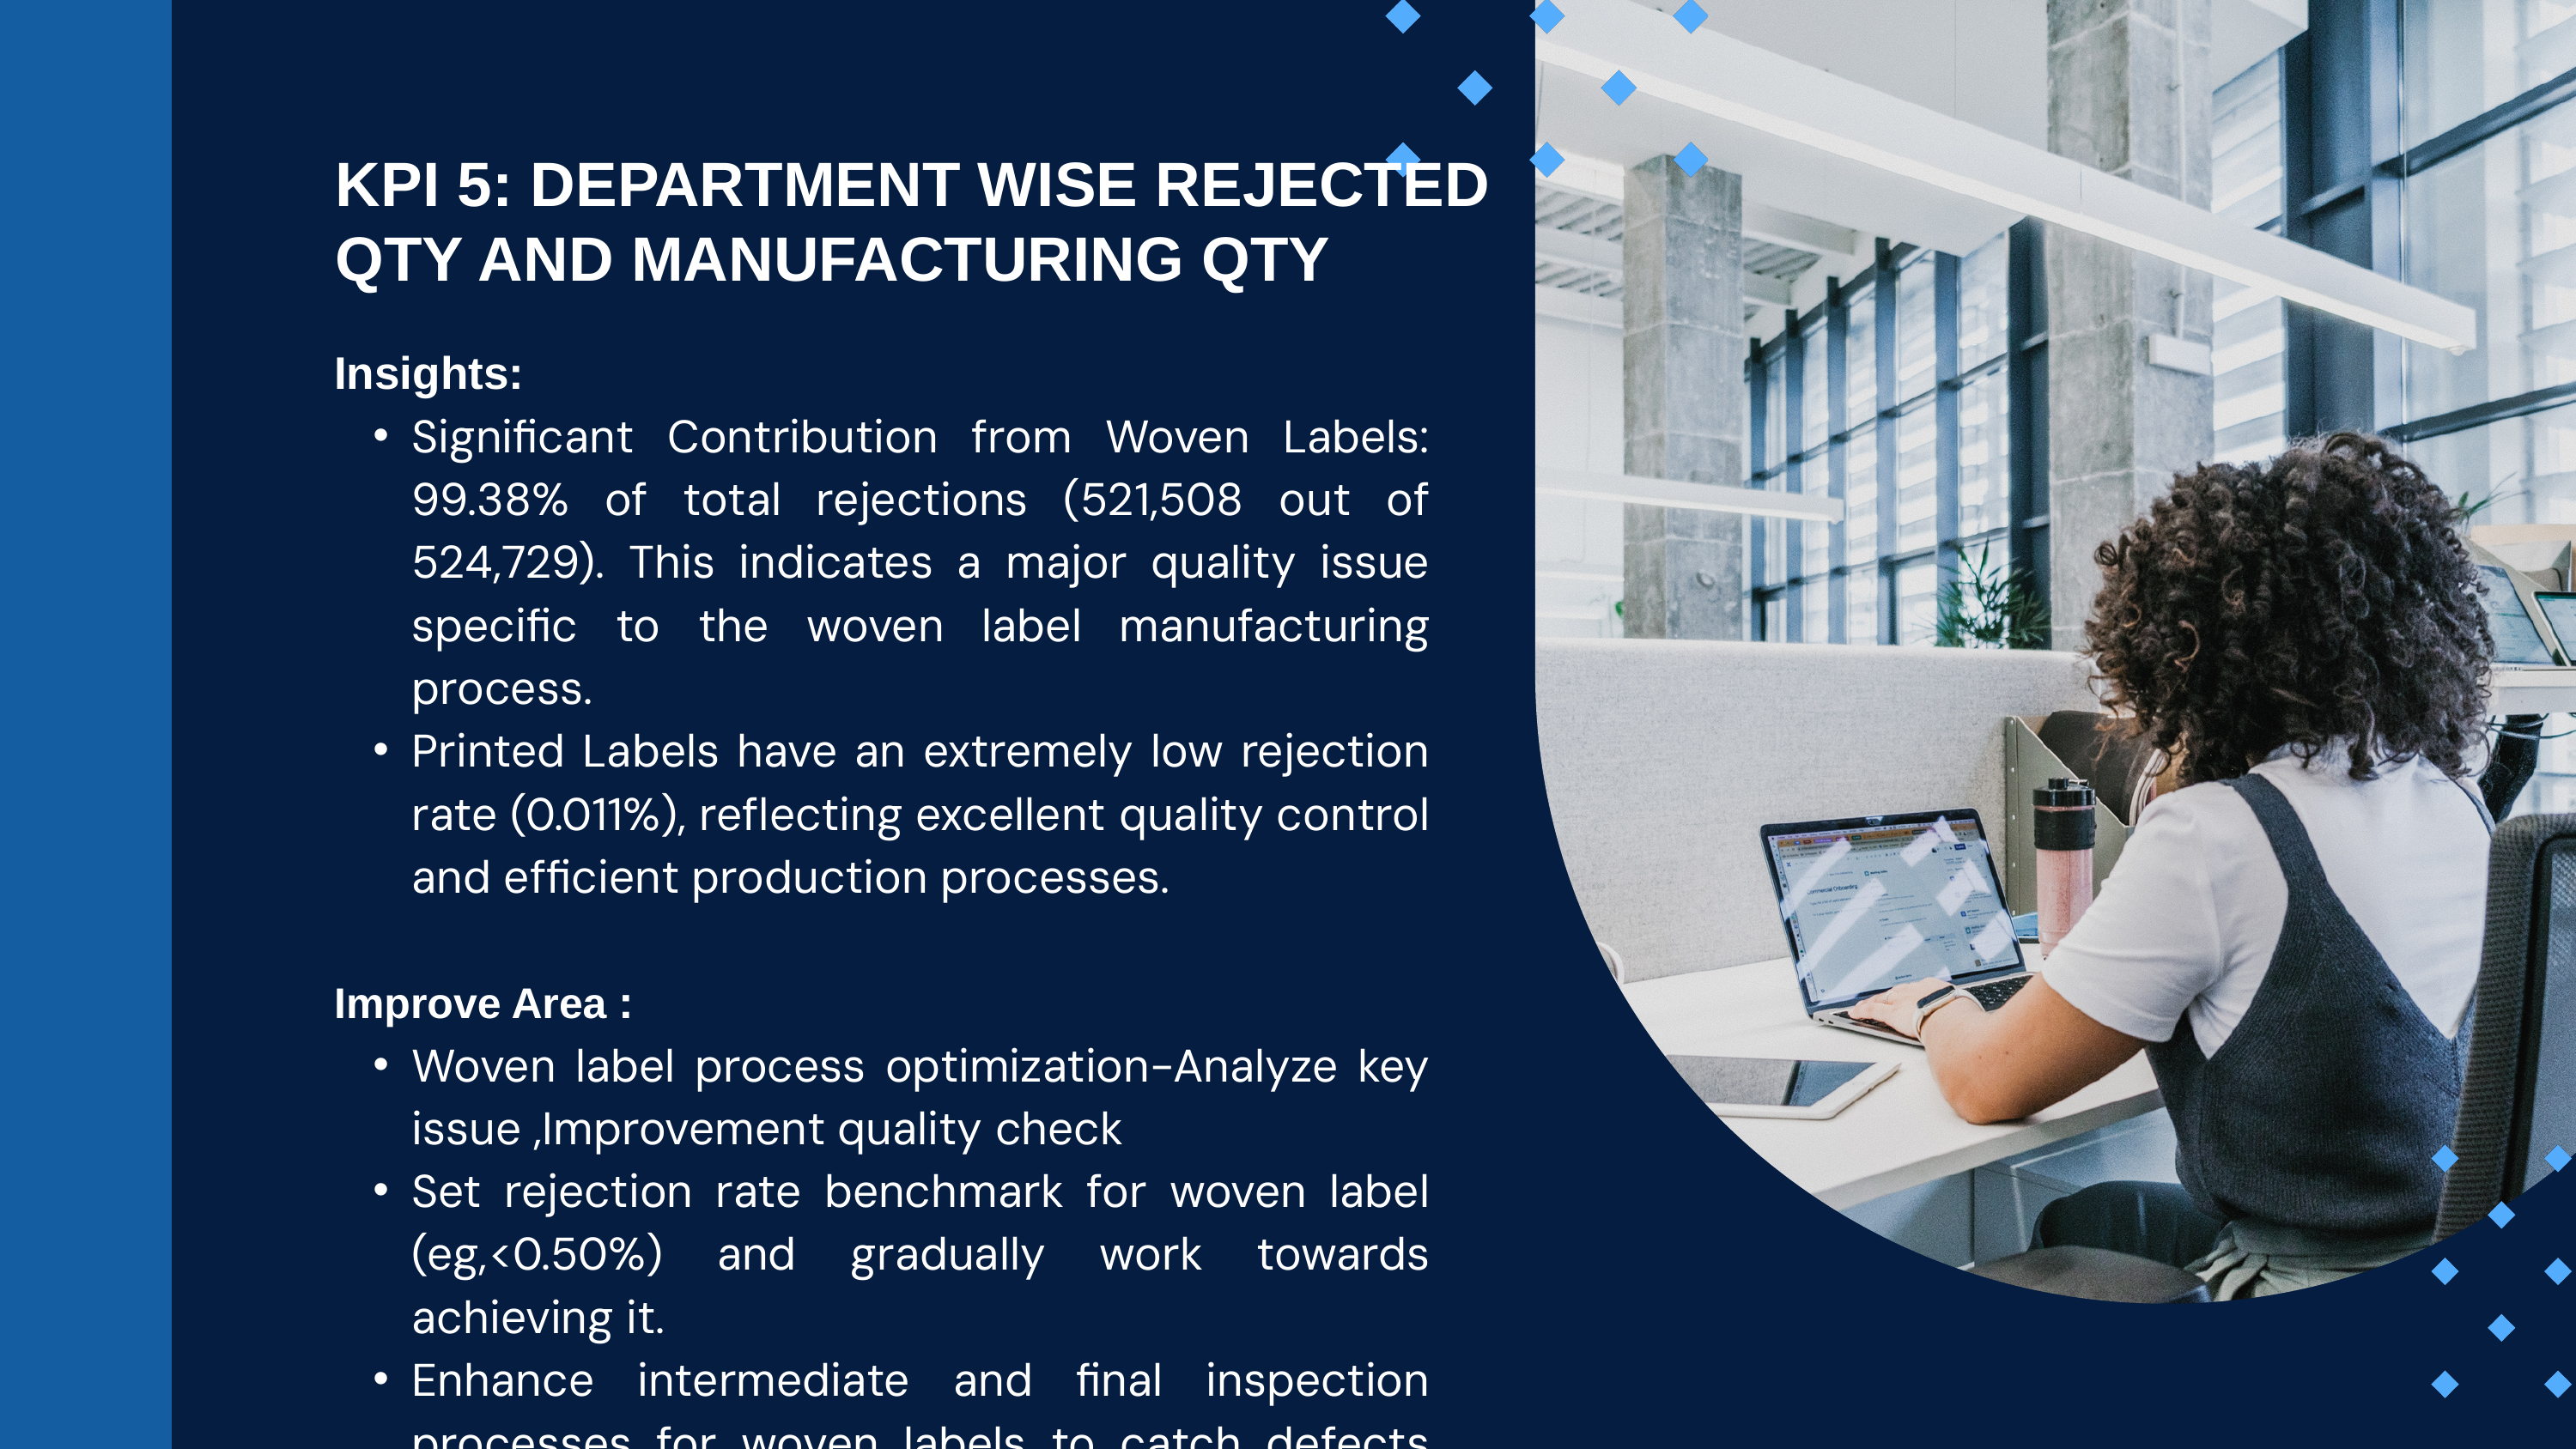

KPI 5: DEPARTMENT WISE REJECTED QTY AND MANUFACTURING QTY
Insights:
Significant Contribution from Woven Labels: 99.38% of total rejections (521,508 out of 524,729). This indicates a major quality issue specific to the woven label manufacturing process.
Printed Labels have an extremely low rejection rate (0.011%), reflecting excellent quality control and efficient production processes.

Improve Area :
Woven label process optimization-Analyze key issue ,Improvement quality check
Set rejection rate benchmark for woven label (eg,<0.50%) and gradually work towards achieving it.
Enhance intermediate and final inspection processes for woven labels to catch defects earlier.